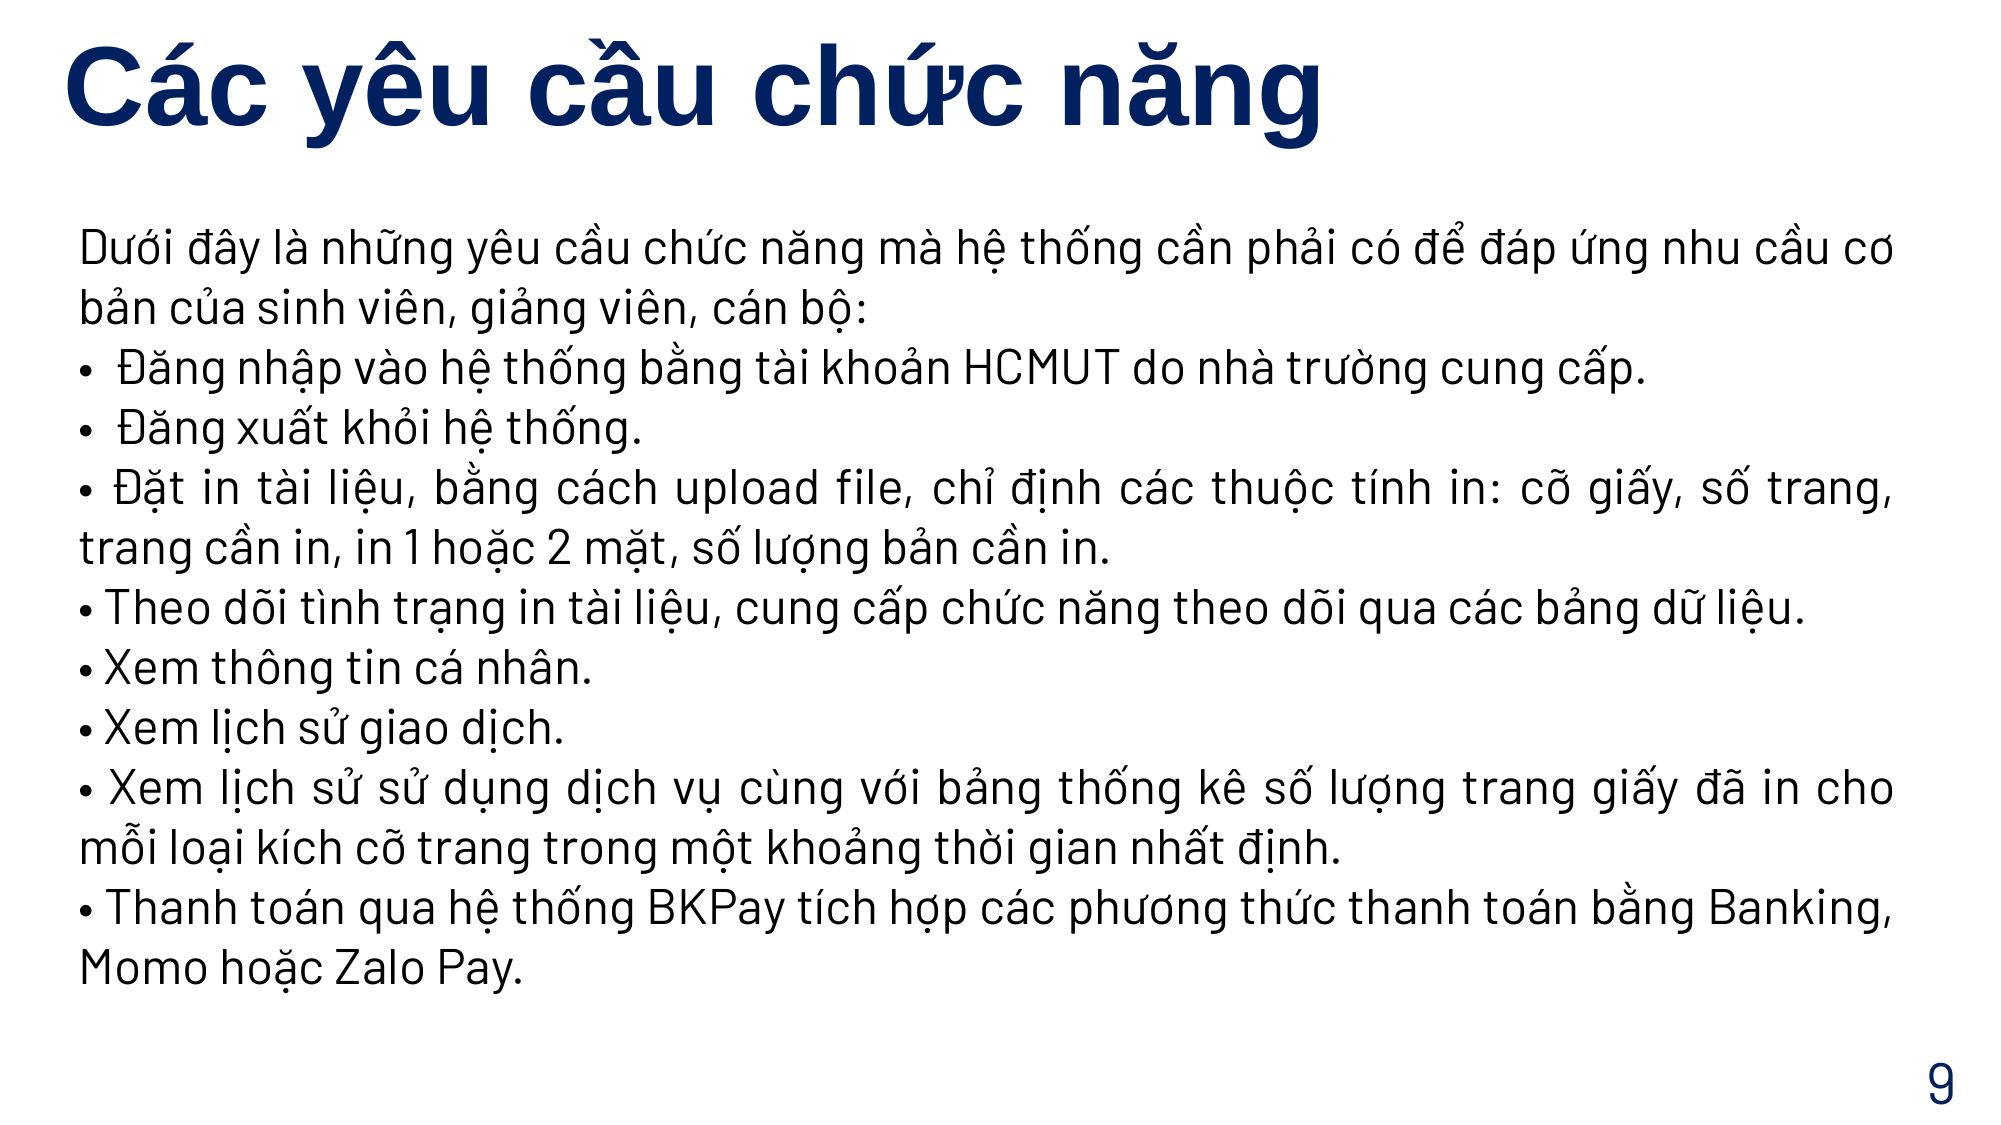

Các yêu cầu chức năng
Dưới đây là những yêu cầu chức năng mà hệ thống cần phải có để đáp ứng nhu cầu cơ bản của sinh viên, giảng viên, cán bộ:
•  Đăng nhập vào hệ thống bằng tài khoản HCMUT do nhà trường cung cấp.
•  Đăng xuất khỏi hệ thống.
• Đặt in tài liệu, bằng cách upload file, chỉ định các thuộc tính in: cỡ giấy, số trang, trang cần in, in 1 hoặc 2 mặt, số lượng bản cần in.
• Theo dõi tình trạng in tài liệu, cung cấp chức năng theo dõi qua các bảng dữ liệu.
• Xem thông tin cá nhân.
• Xem lịch sử giao dịch.
• Xem lịch sử sử dụng dịch vụ cùng với bảng thống kê số lượng trang giấy đã in cho mỗi loại kích cỡ trang trong một khoảng thời gian nhất định.
• Thanh toán qua hệ thống BKPay tích hợp các phương thức thanh toán bằng Banking, Momo hoặc Zalo Pay.
9